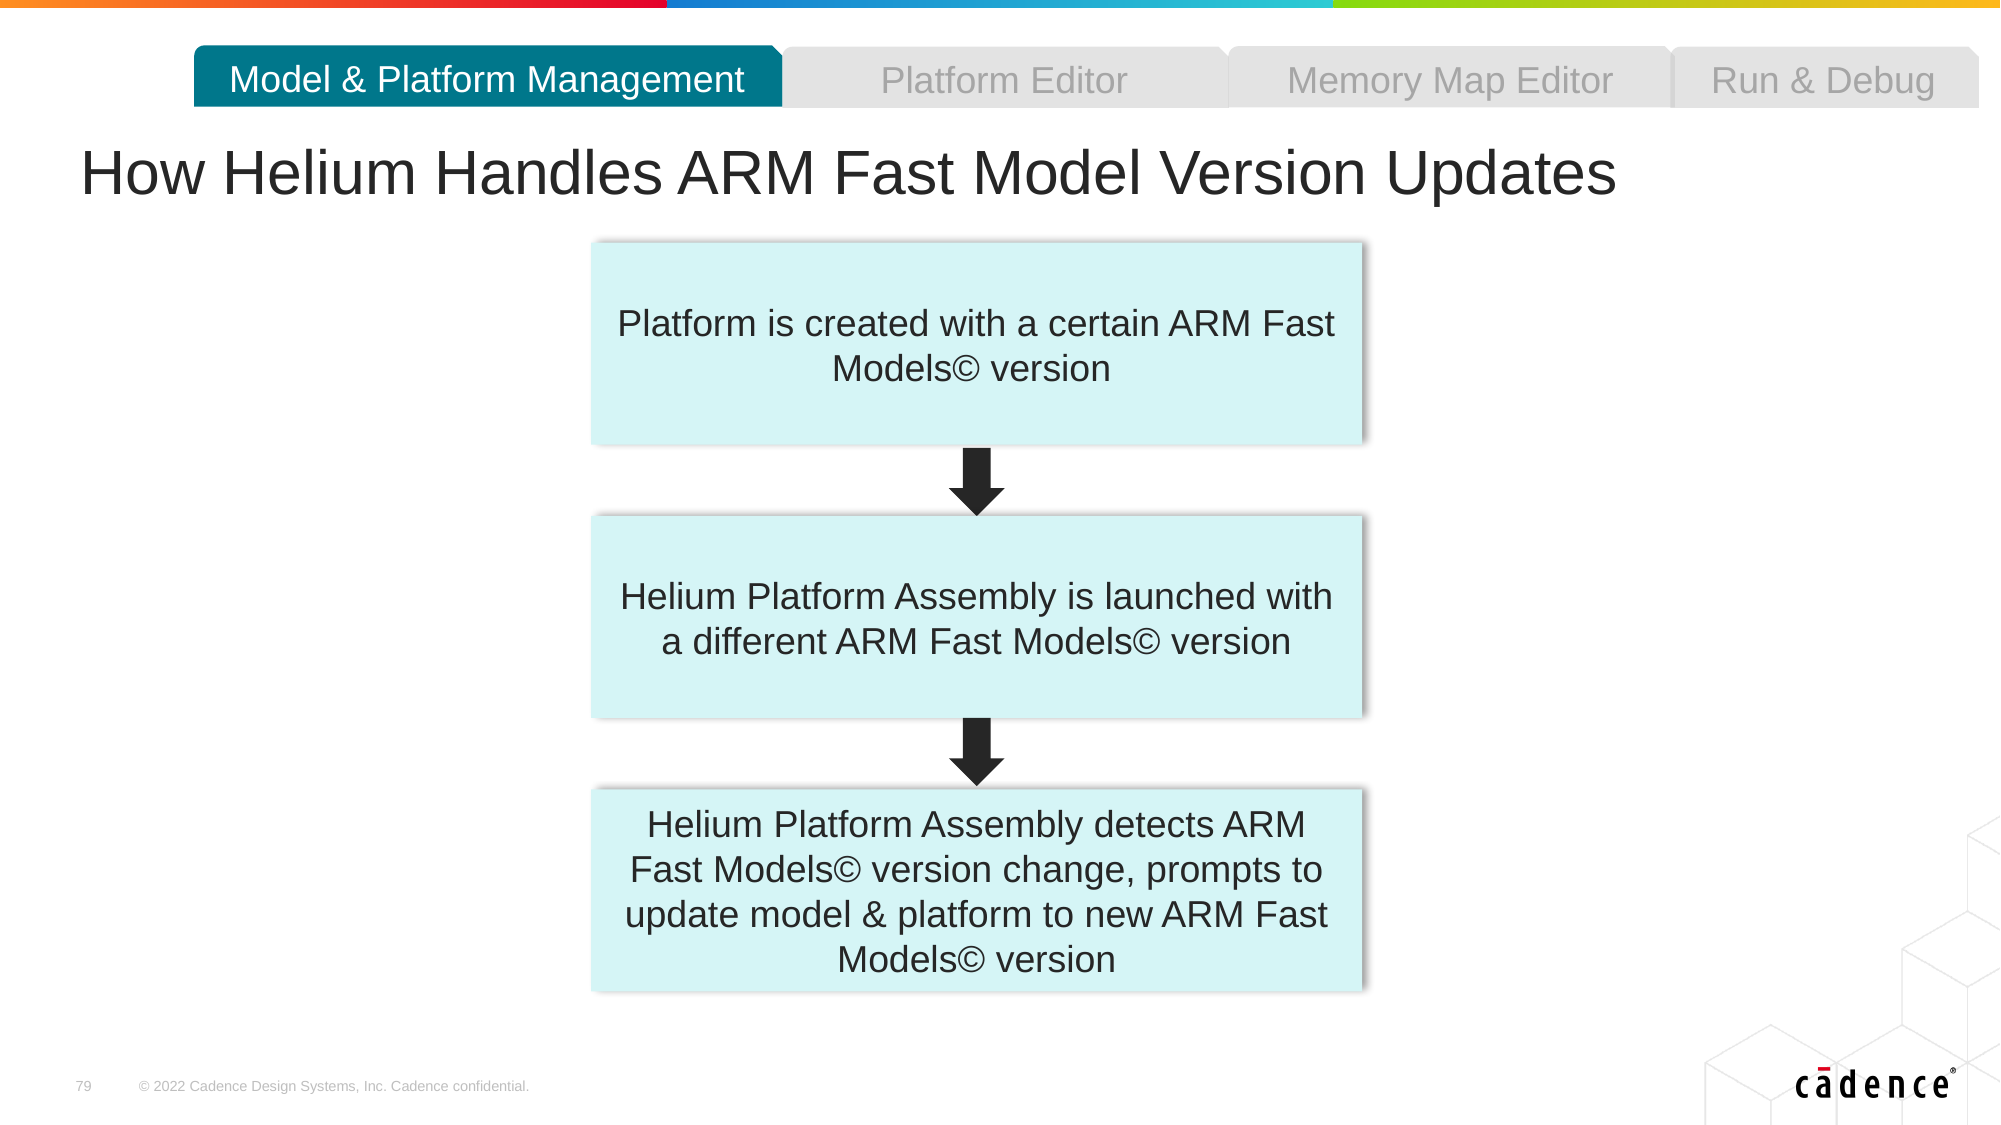

Model & Platform Management
Memory Map Editor
Platform Editor
Run & Debug
# How Helium Handles ARM Fast Model Version Updates
Platform is created with a certain ARM Fast Models© version

Helium Platform Assembly is launched with a different ARM Fast Models© version

Helium Platform Assembly detects ARM Fast Models© version change, prompts to update model & platform to new ARM Fast Models© version